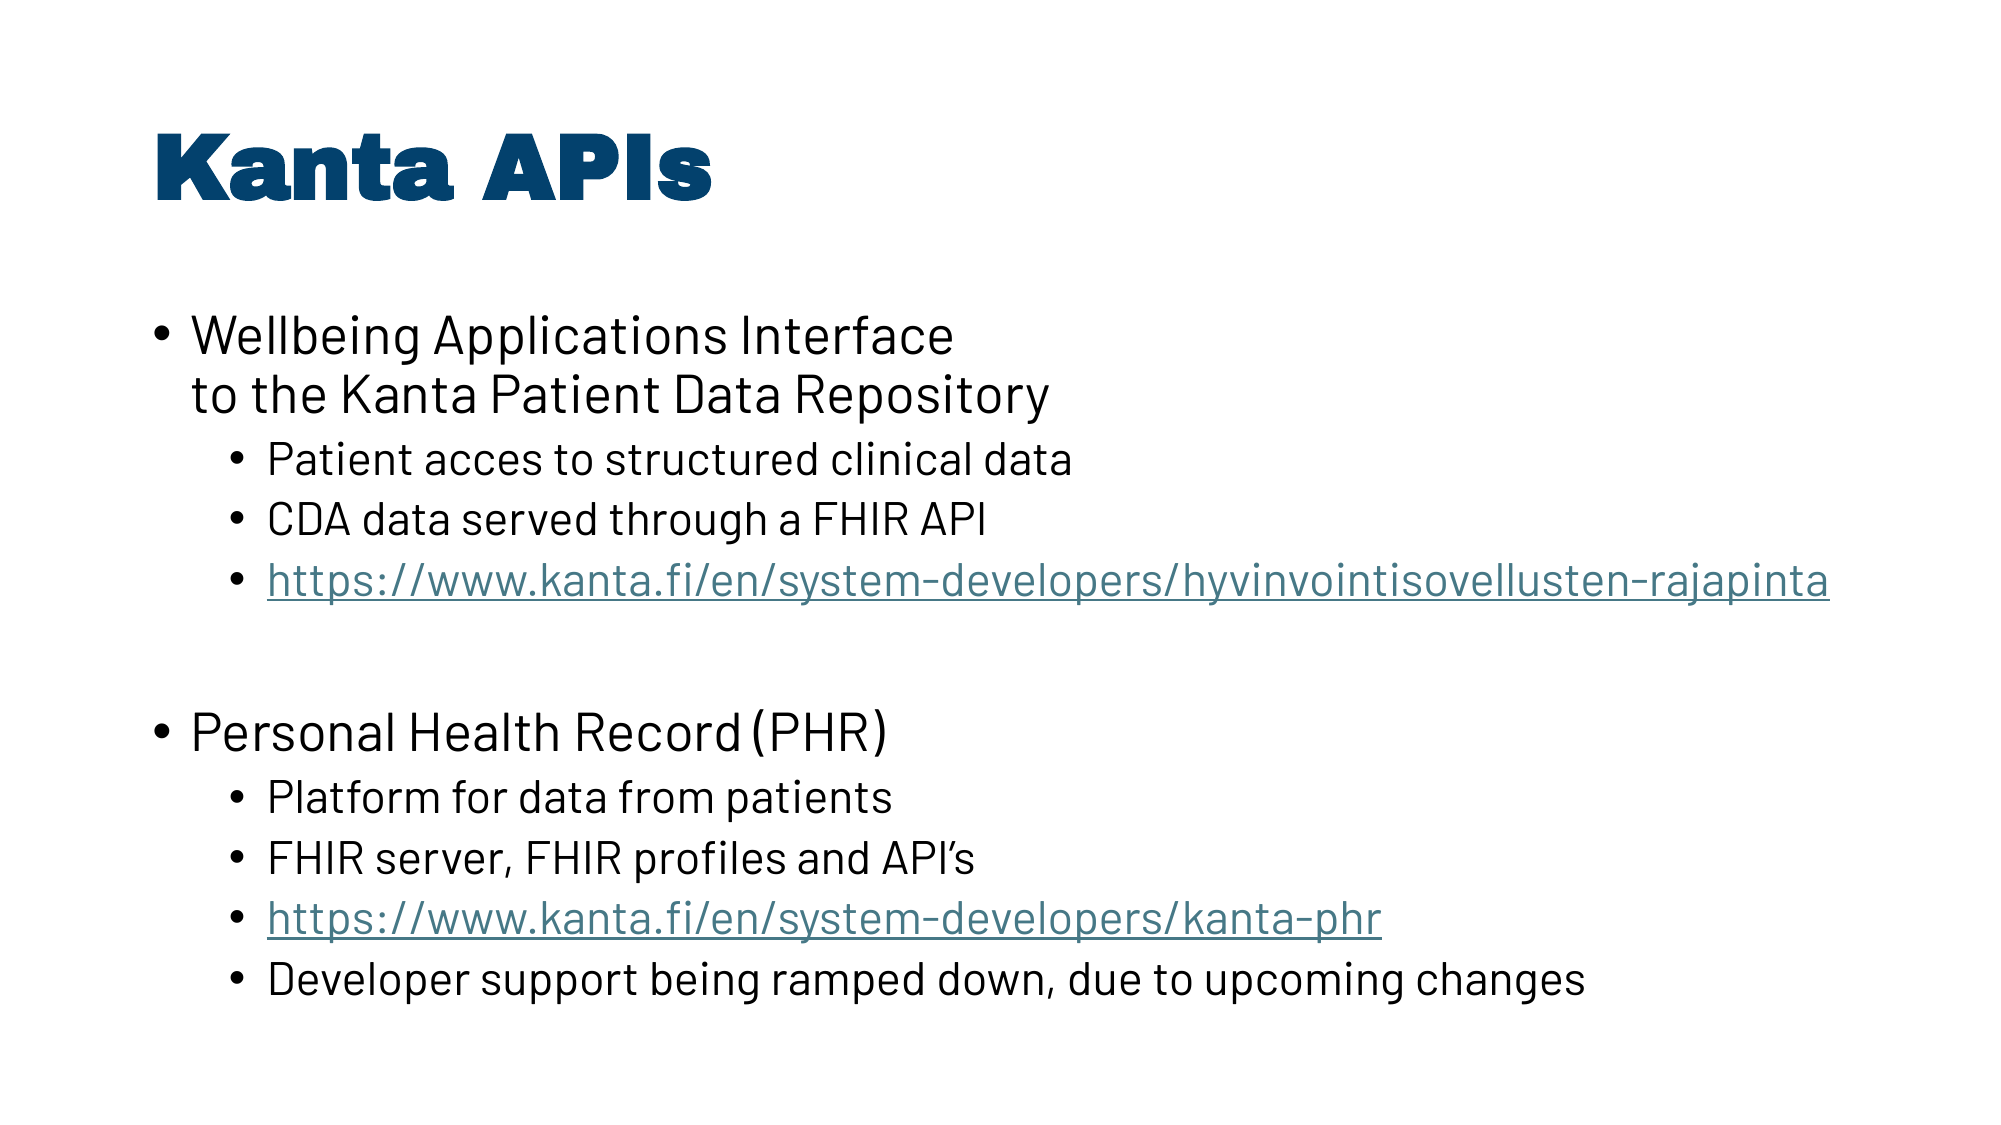

# Kanta APIs
Wellbeing Applications Interface
to the Kanta Patient Data Repository
Patient acces to structured clinical data
CDA data served through a FHIR API
https://www.kanta.fi/en/system-developers/hyvinvointisovellusten-rajapinta

Personal Health Record (PHR)
Platform for data from patients
FHIR server, FHIR profiles and API’s
https://www.kanta.fi/en/system-developers/kanta-phr
Developer support being ramped down, due to upcoming changes